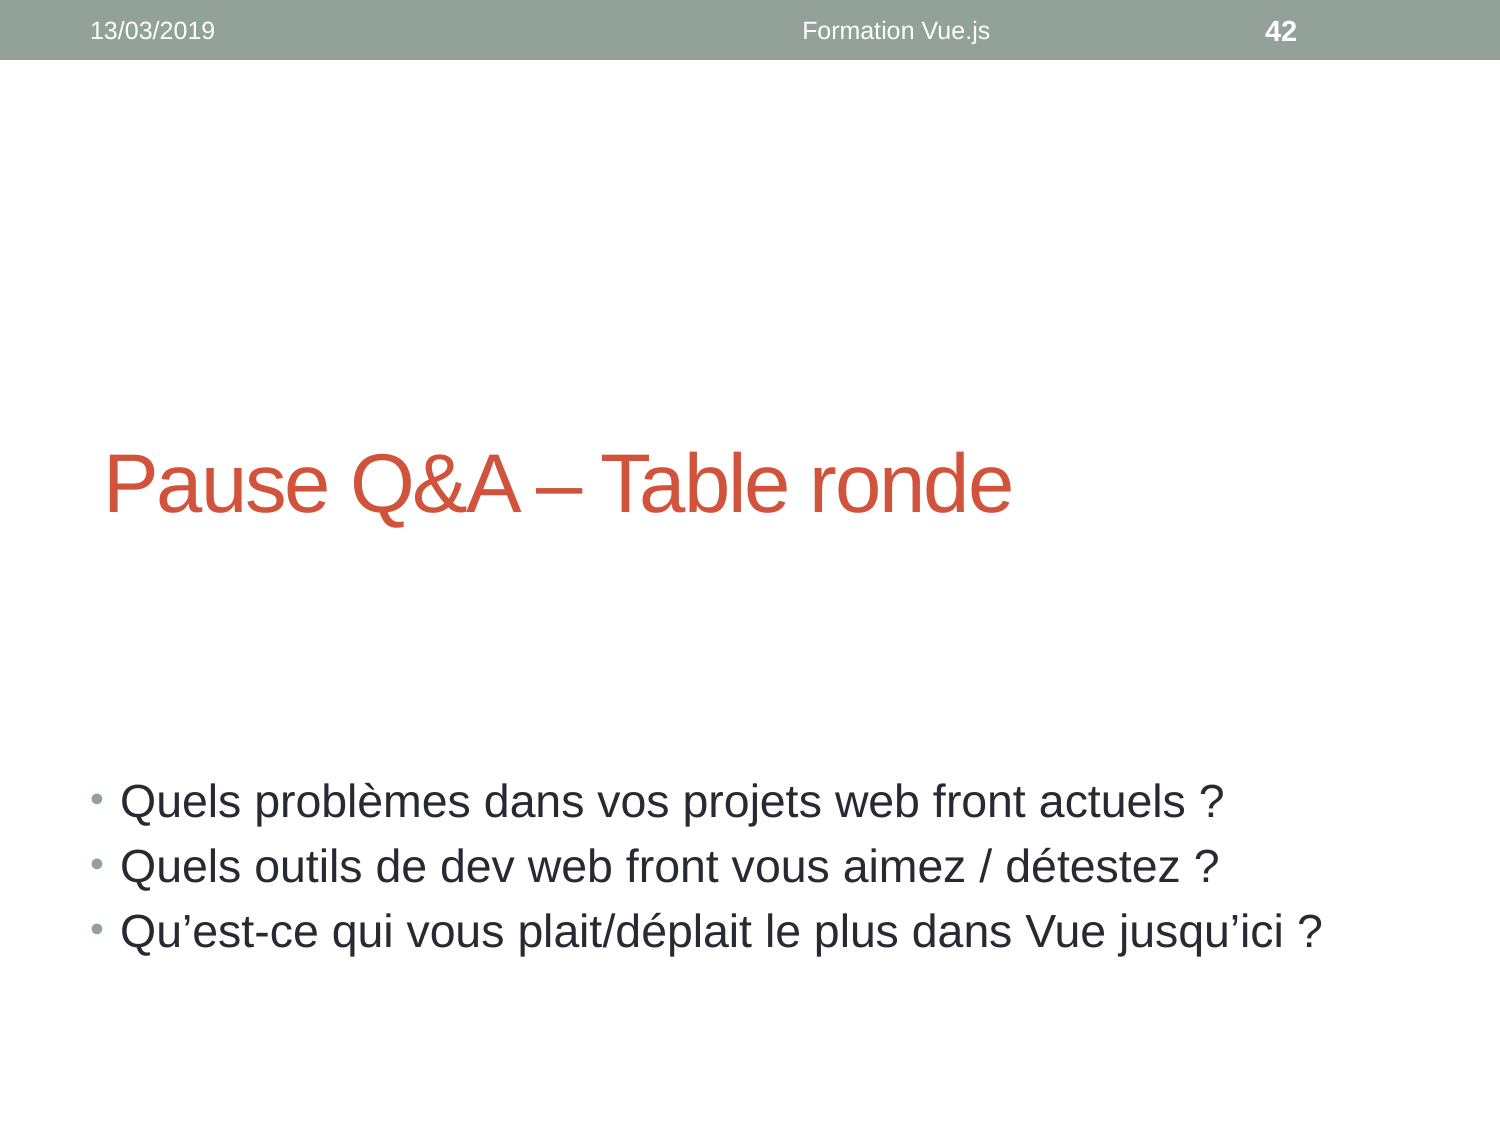

13/03/2019
Formation Vue.js
42
# Pause Q&A – Table ronde
Quels problèmes dans vos projets web front actuels ?
Quels outils de dev web front vous aimez / détestez ?
Qu’est-ce qui vous plait/déplait le plus dans Vue jusqu’ici ?